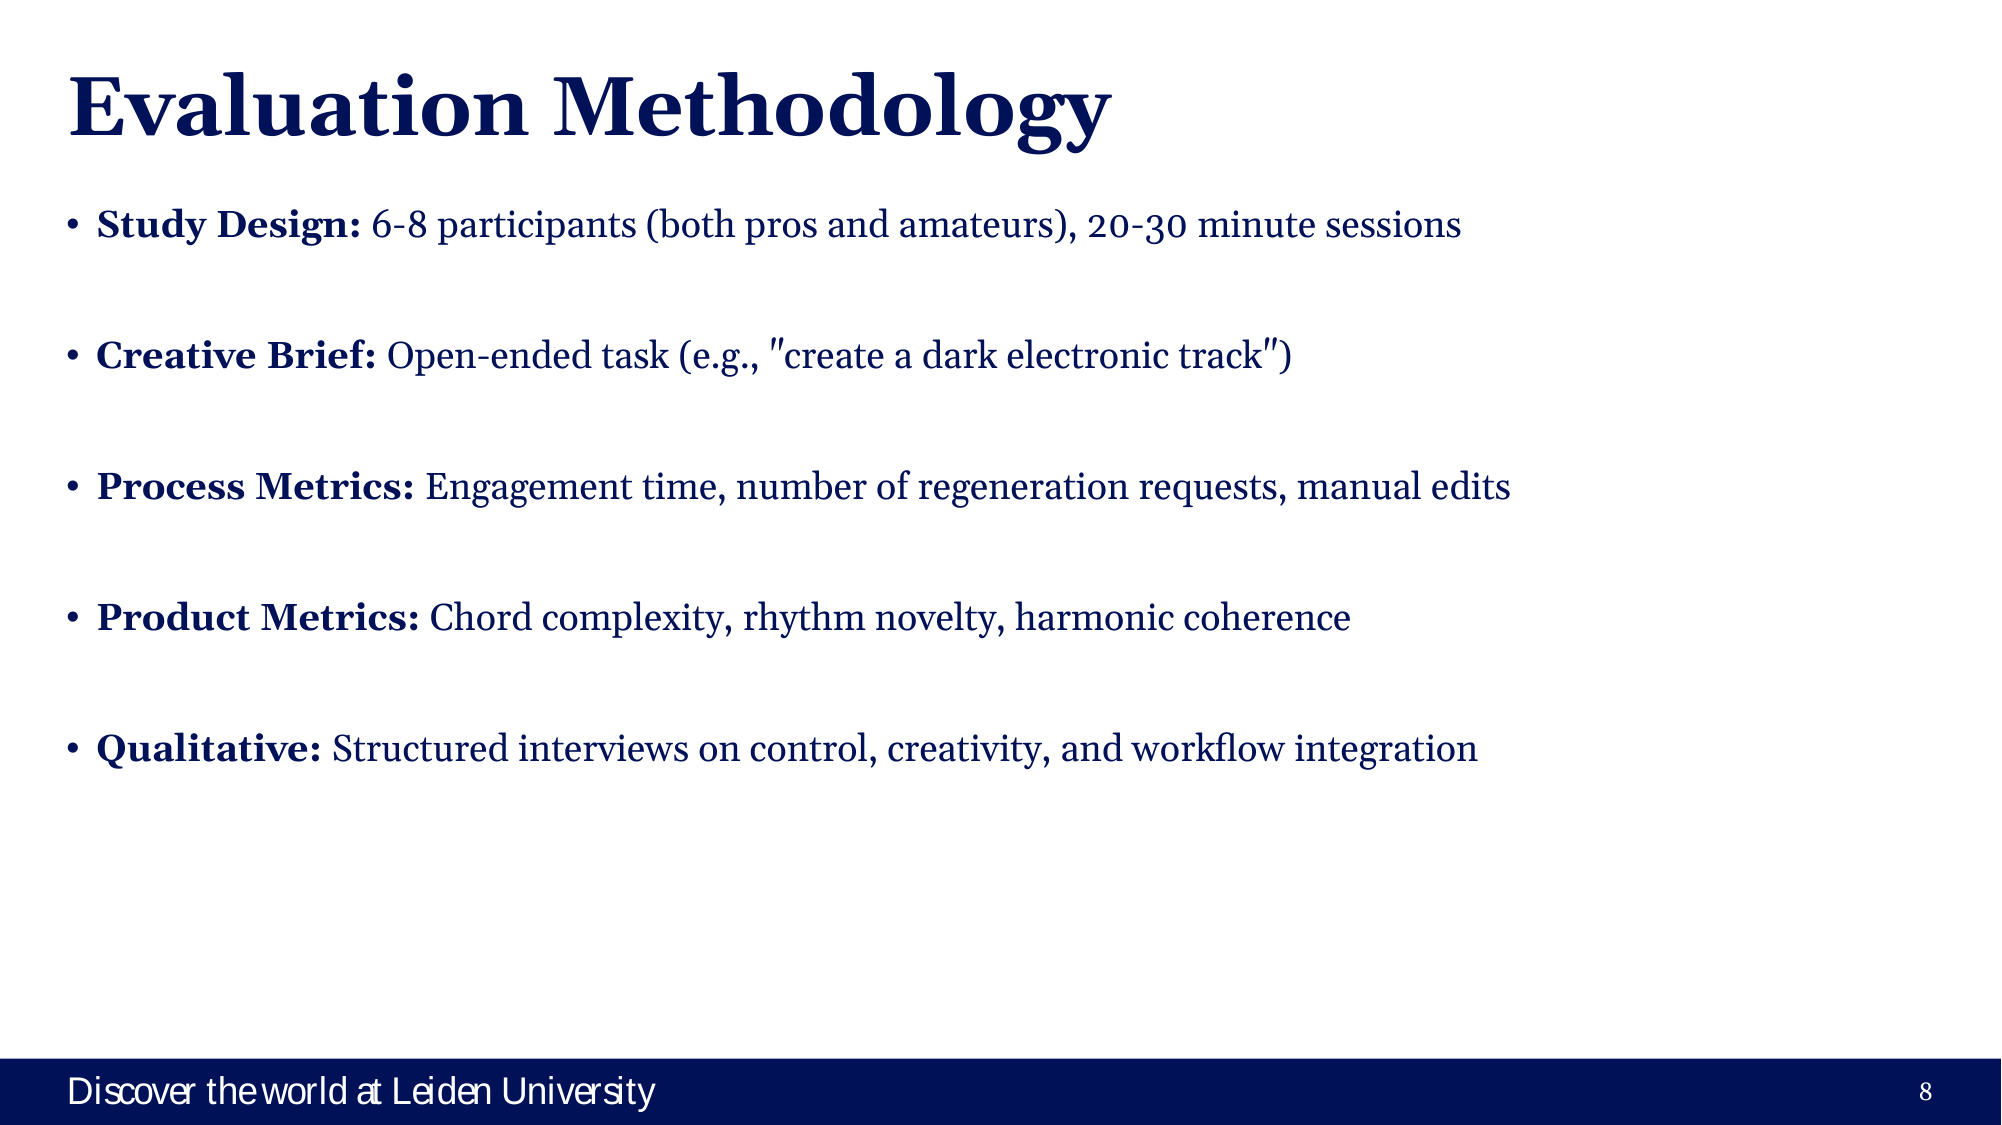

# Evaluation Methodology
Study Design: 6-8 participants (both pros and amateurs), 20-30 minute sessions

Creative Brief: Open-ended task (e.g., "create a dark electronic track")

Process Metrics: Engagement time, number of regeneration requests, manual edits

Product Metrics: Chord complexity, rhythm novelty, harmonic coherence

Qualitative: Structured interviews on control, creativity, and workflow integration
8